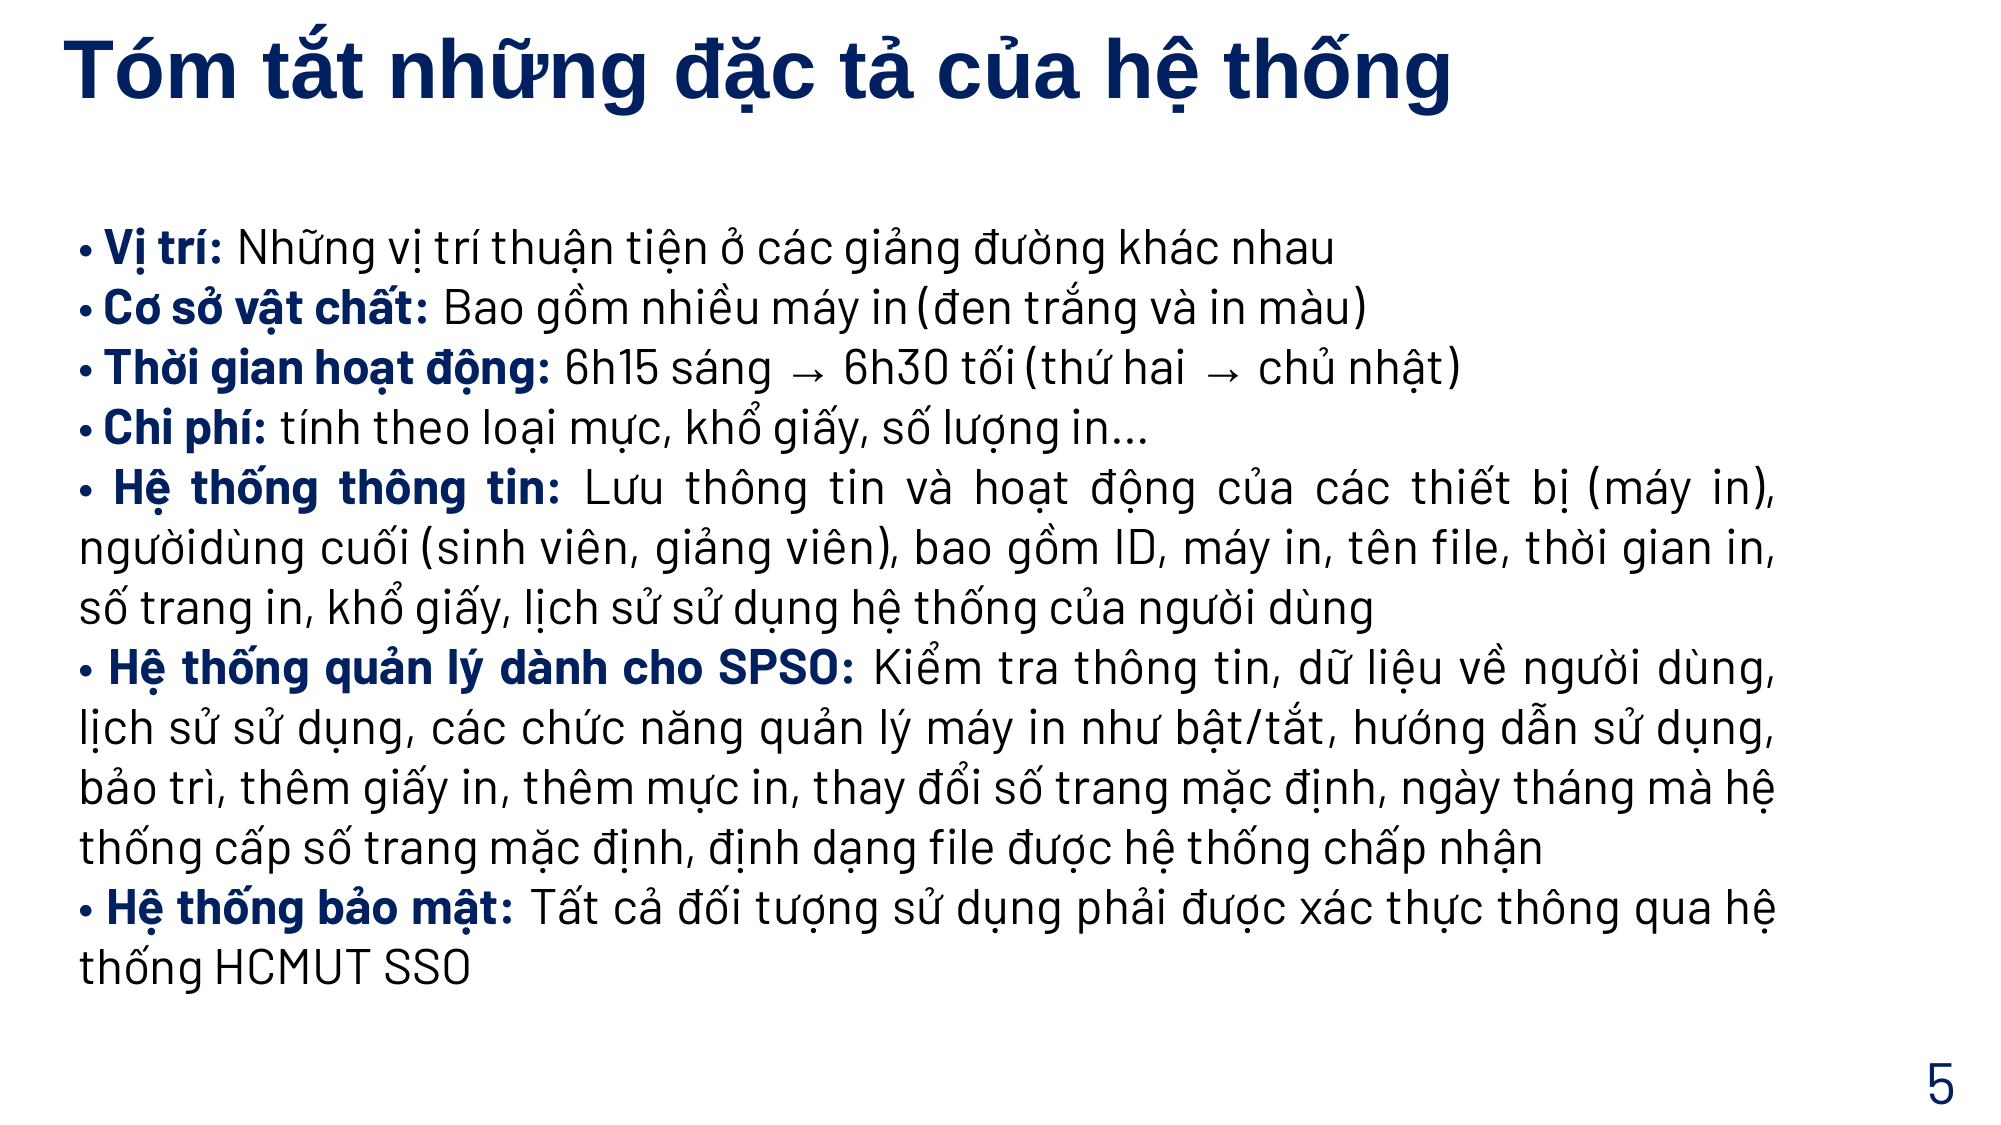

Tóm tắt những đặc tả của hệ thống
• Vị trí: Những vị trí thuận tiện ở các giảng đường khác nhau
• Cơ sở vật chất: Bao gồm nhiều máy in (đen trắng và in màu)
• Thời gian hoạt động: 6h15 sáng → 6h30 tối (thứ hai → chủ nhật)
• Chi phí: tính theo loại mực, khổ giấy, số lượng in…
• Hệ thống thông tin: Lưu thông tin và hoạt động của các thiết bị (máy in), ngườidùng cuối (sinh viên, giảng viên), bao gồm ID, máy in, tên file, thời gian in, số trang in, khổ giấy, lịch sử sử dụng hệ thống của người dùng
• Hệ thống quản lý dành cho SPSO: Kiểm tra thông tin, dữ liệu về người dùng, lịch sử sử dụng, các chức năng quản lý máy in như bật/tắt, hướng dẫn sử dụng, bảo trì, thêm giấy in, thêm mực in, thay đổi số trang mặc định, ngày tháng mà hệ thống cấp số trang mặc định, định dạng file được hệ thống chấp nhận
• Hệ thống bảo mật: Tất cả đối tượng sử dụng phải được xác thực thông qua hệ thống HCMUT SSO
5